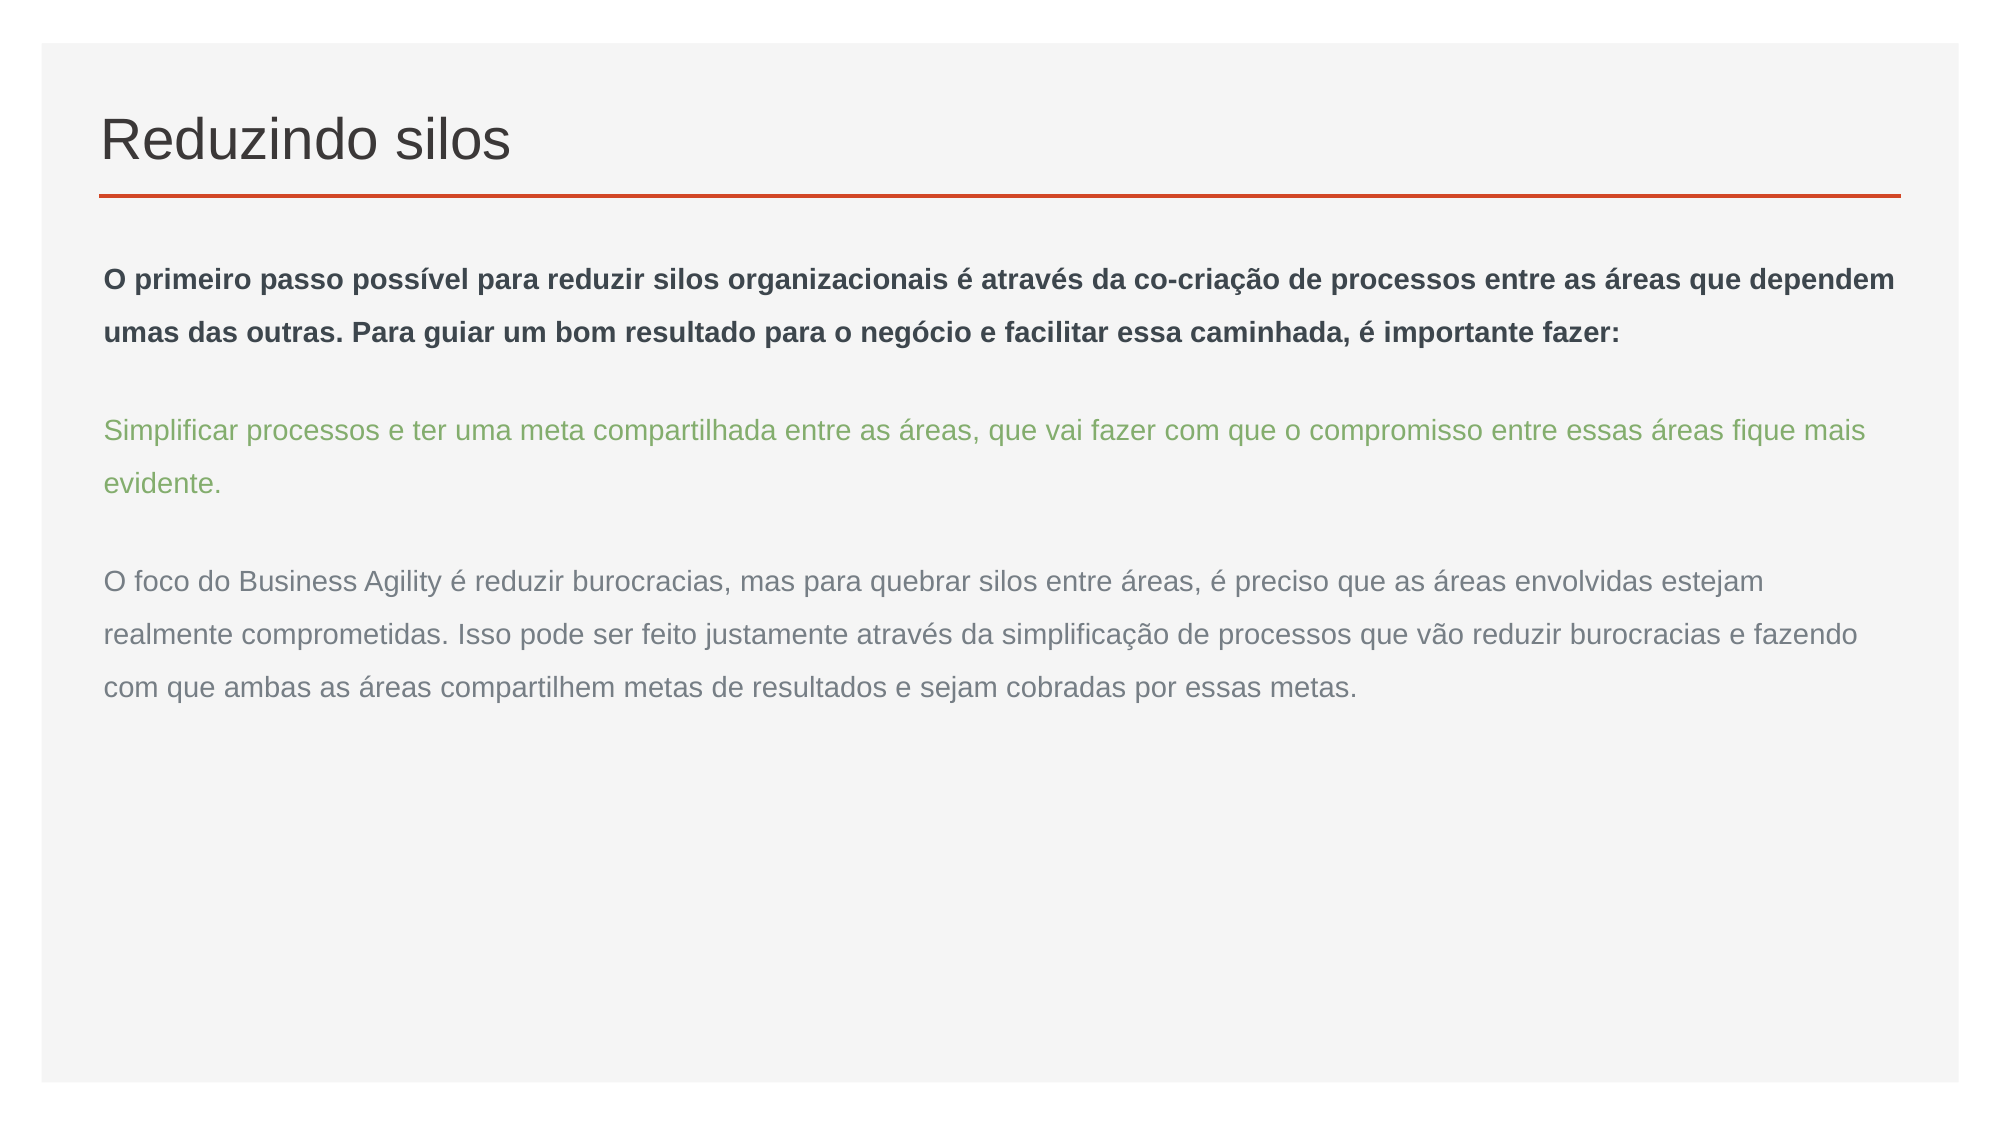

# Reduzindo silos
O primeiro passo possível para reduzir silos organizacionais é através da co-criação de processos entre as áreas que dependem umas das outras. Para guiar um bom resultado para o negócio e facilitar essa caminhada, é importante fazer:
Simplificar processos e ter uma meta compartilhada entre as áreas, que vai fazer com que o compromisso entre essas áreas fique mais evidente.
O foco do Business Agility é reduzir burocracias, mas para quebrar silos entre áreas, é preciso que as áreas envolvidas estejam realmente comprometidas. Isso pode ser feito justamente através da simplificação de processos que vão reduzir burocracias e fazendo com que ambas as áreas compartilhem metas de resultados e sejam cobradas por essas metas.